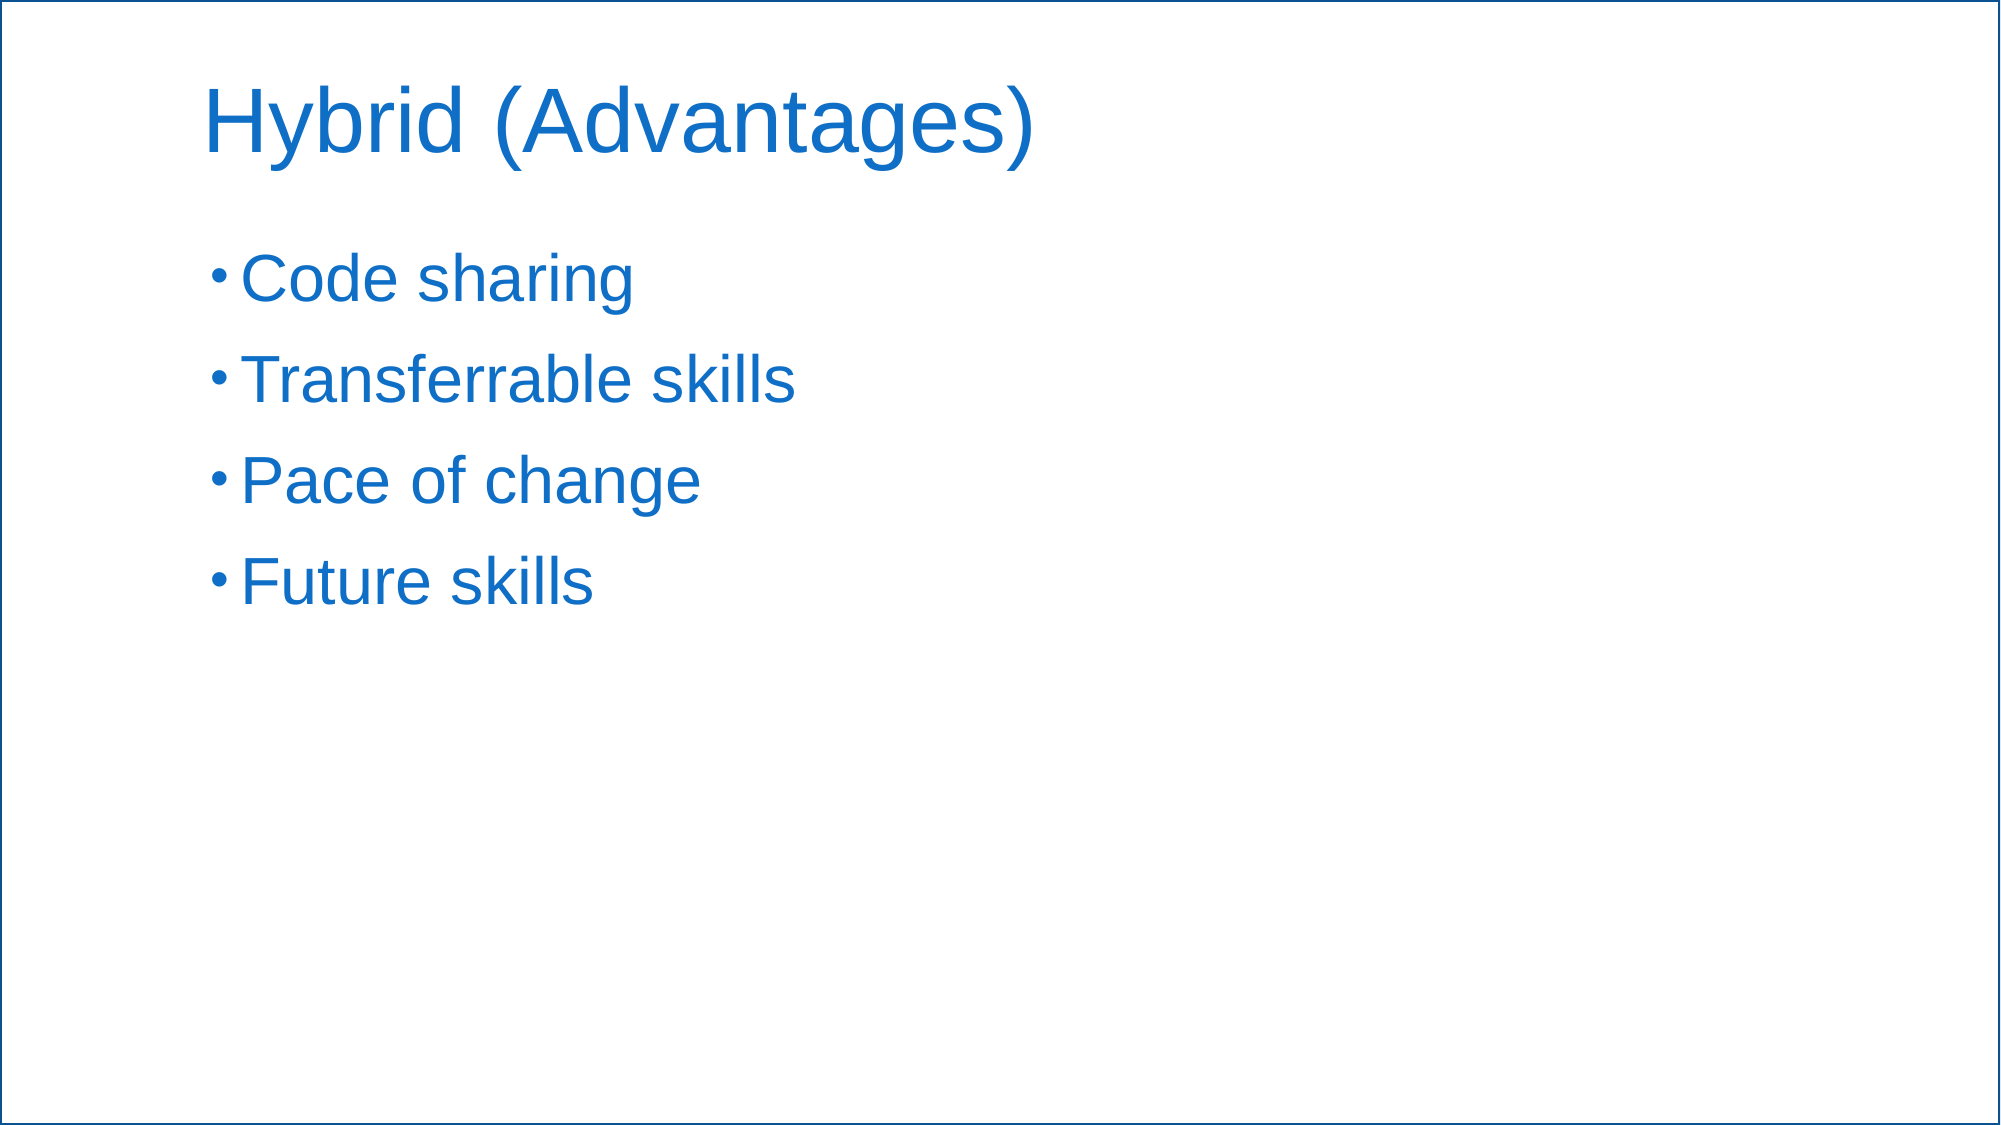

# Hybrid (Advantages)
Code sharing
Transferrable skills
Pace of change
Future skills